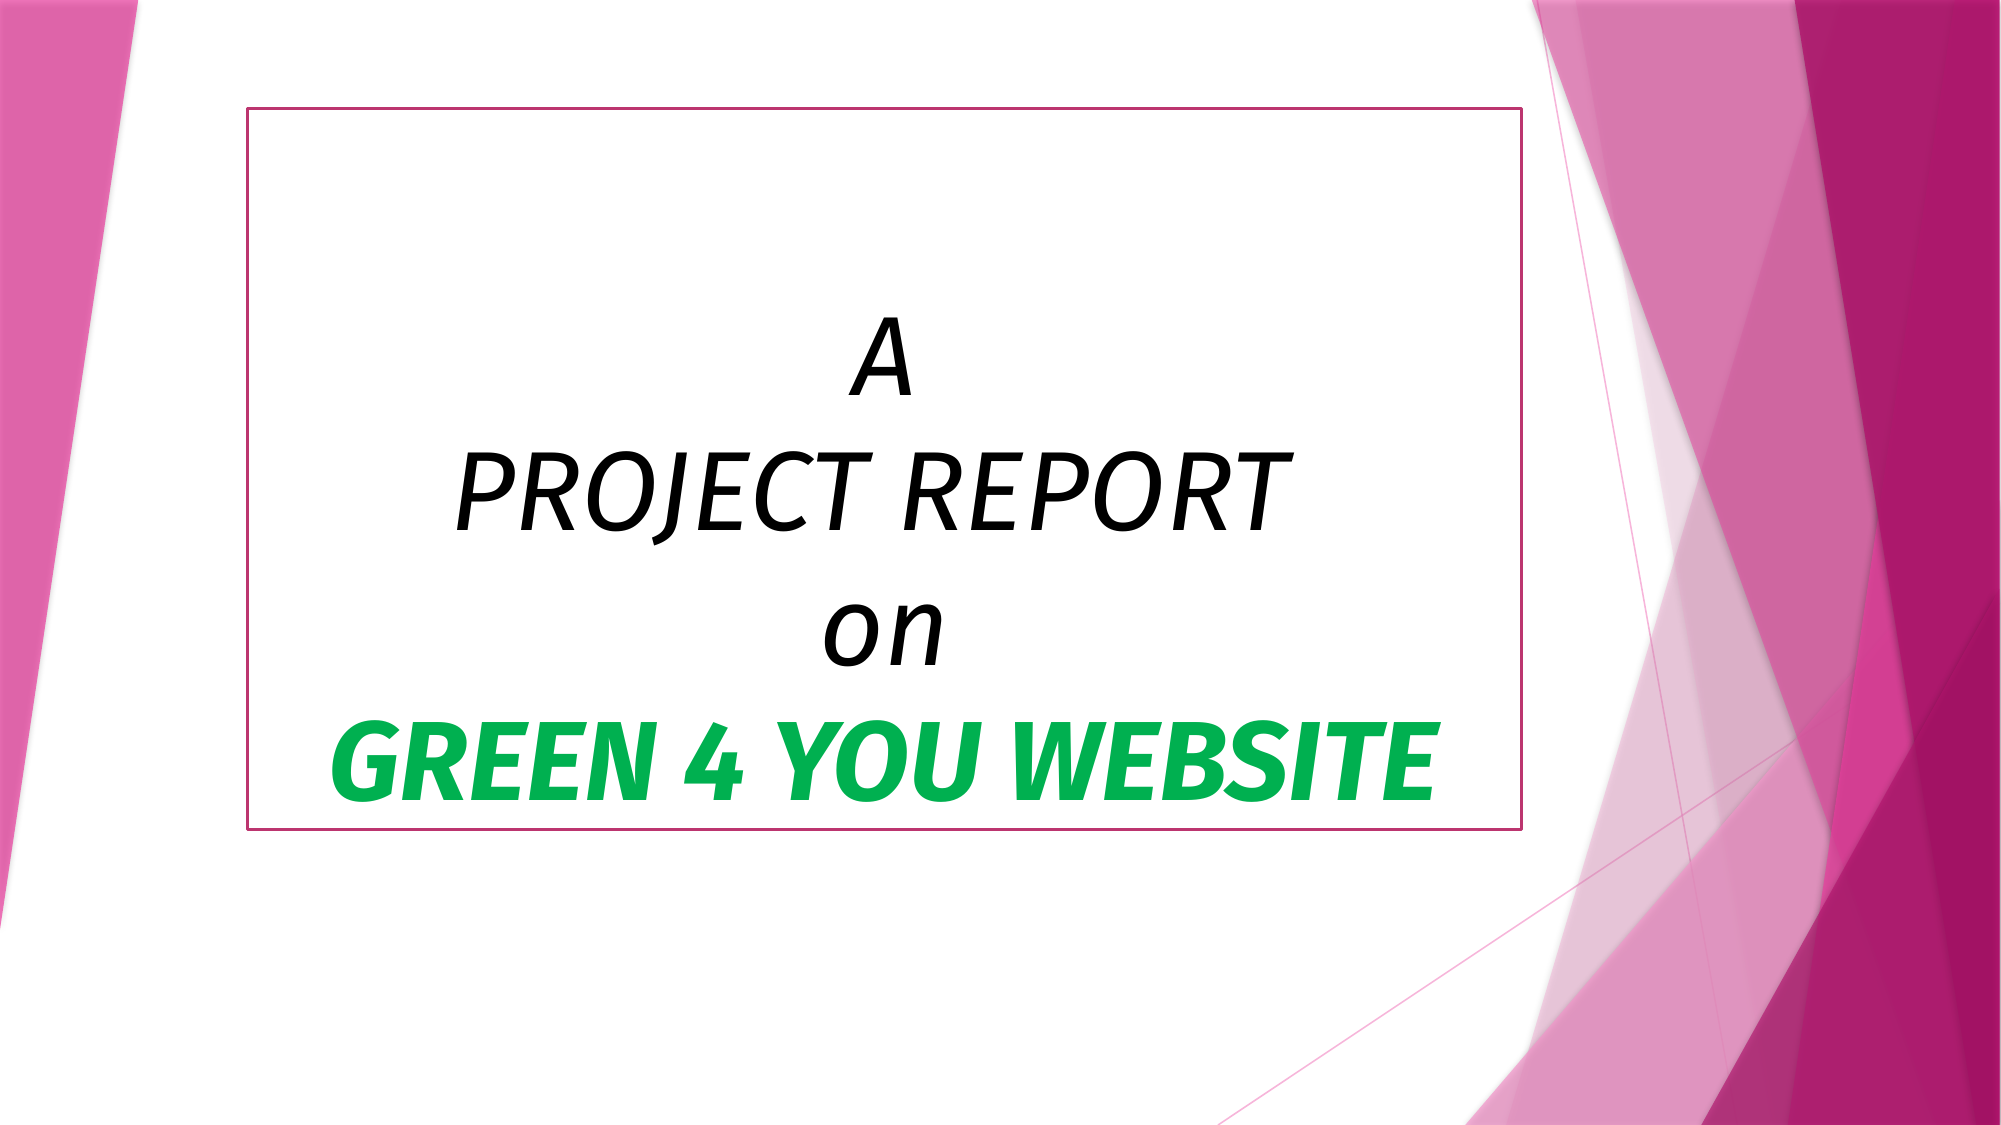

# A PROJECT REPORT on GREEN 4 YOU WEBSITE